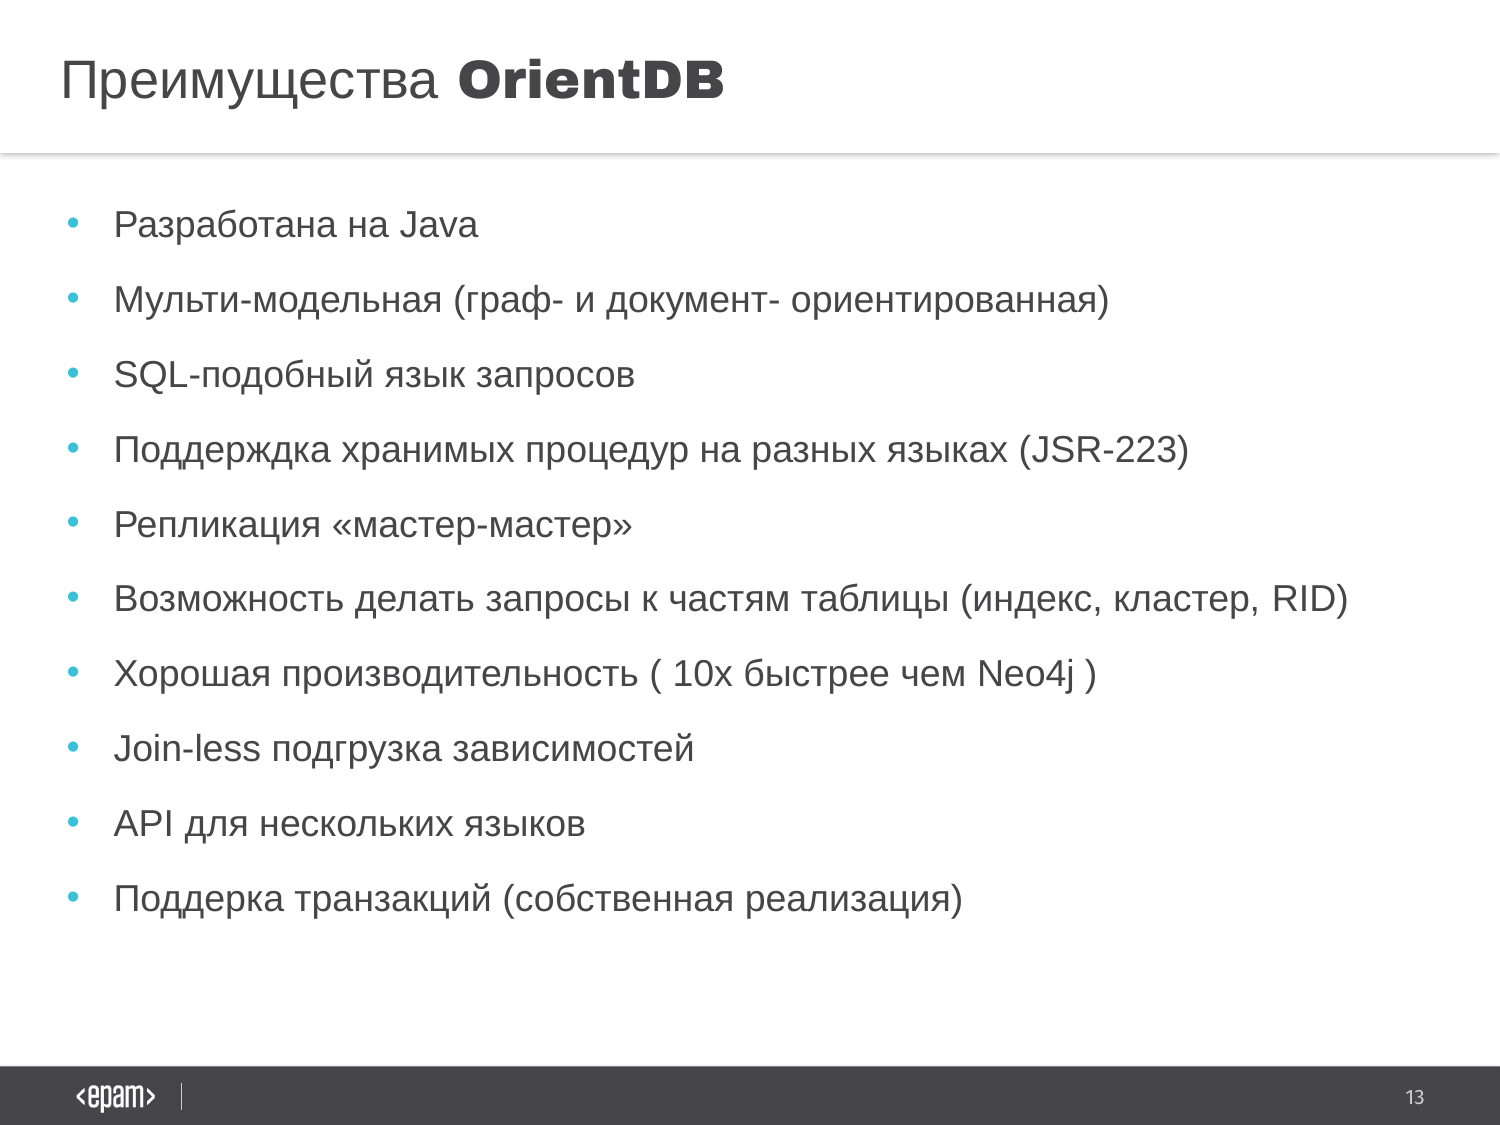

Преимущества OrientDB
Разработана на Java
Мульти-модельная (граф- и документ- ориентированная)
SQL-подобный язык запросов
Поддерждка хранимых процедур на разных языках (JSR-223)
Репликация «мастер-мастер»
Возможность делать запросы к частям таблицы (индекс, кластер, RID)
Хорошая производительность ( 10x быстрее чем Neo4j )
Join-less подгрузка зависимостей
API для нескольких языков
Поддерка транзакций (собственная реализация)